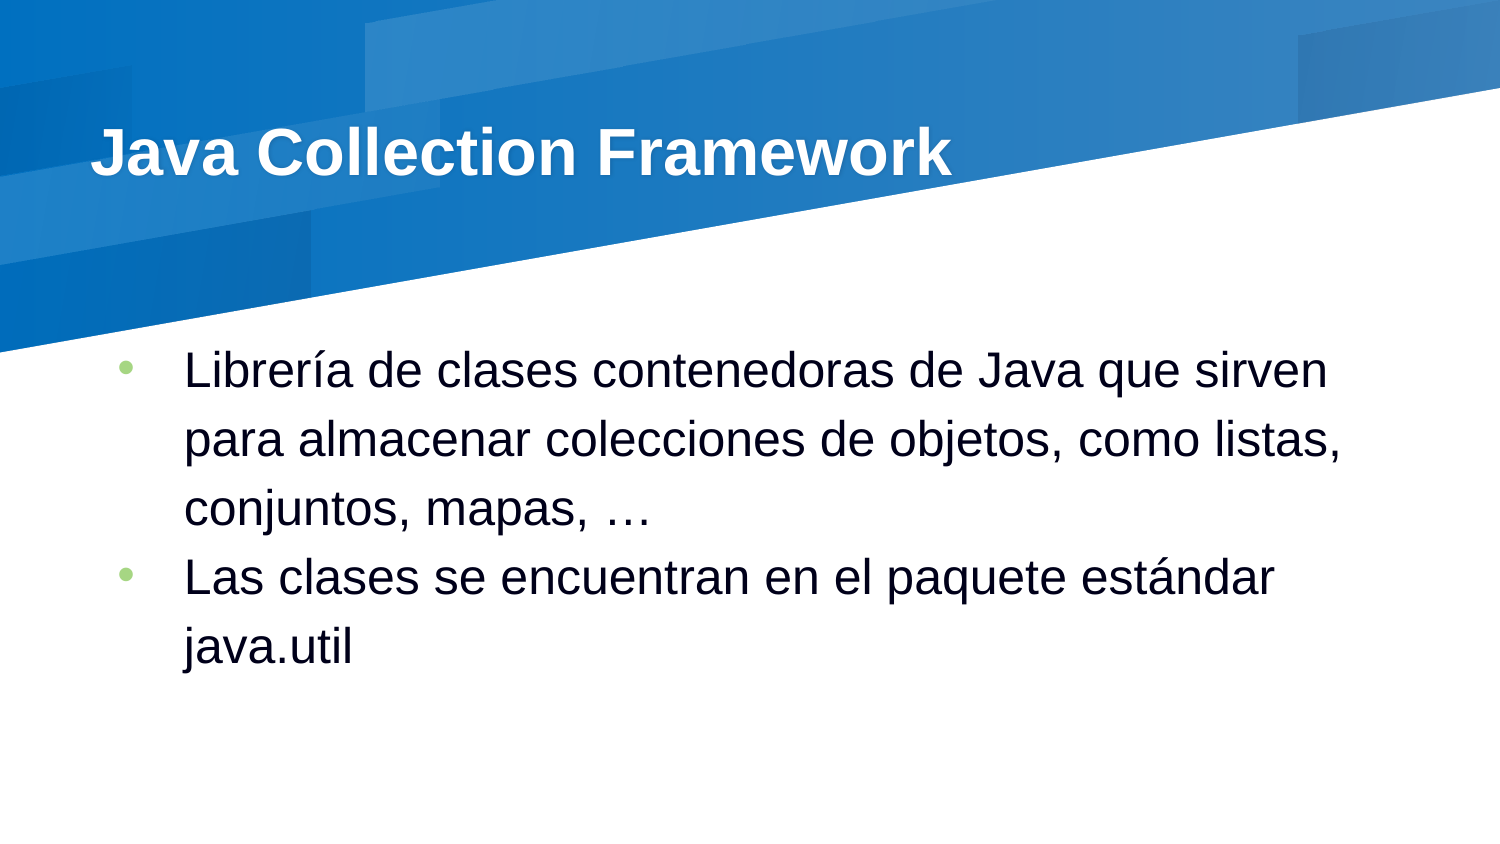

# Java Collection Framework
Librería de clases contenedoras de Java que sirven para almacenar colecciones de objetos, como listas, conjuntos, mapas, …
Las clases se encuentran en el paquete estándar java.util